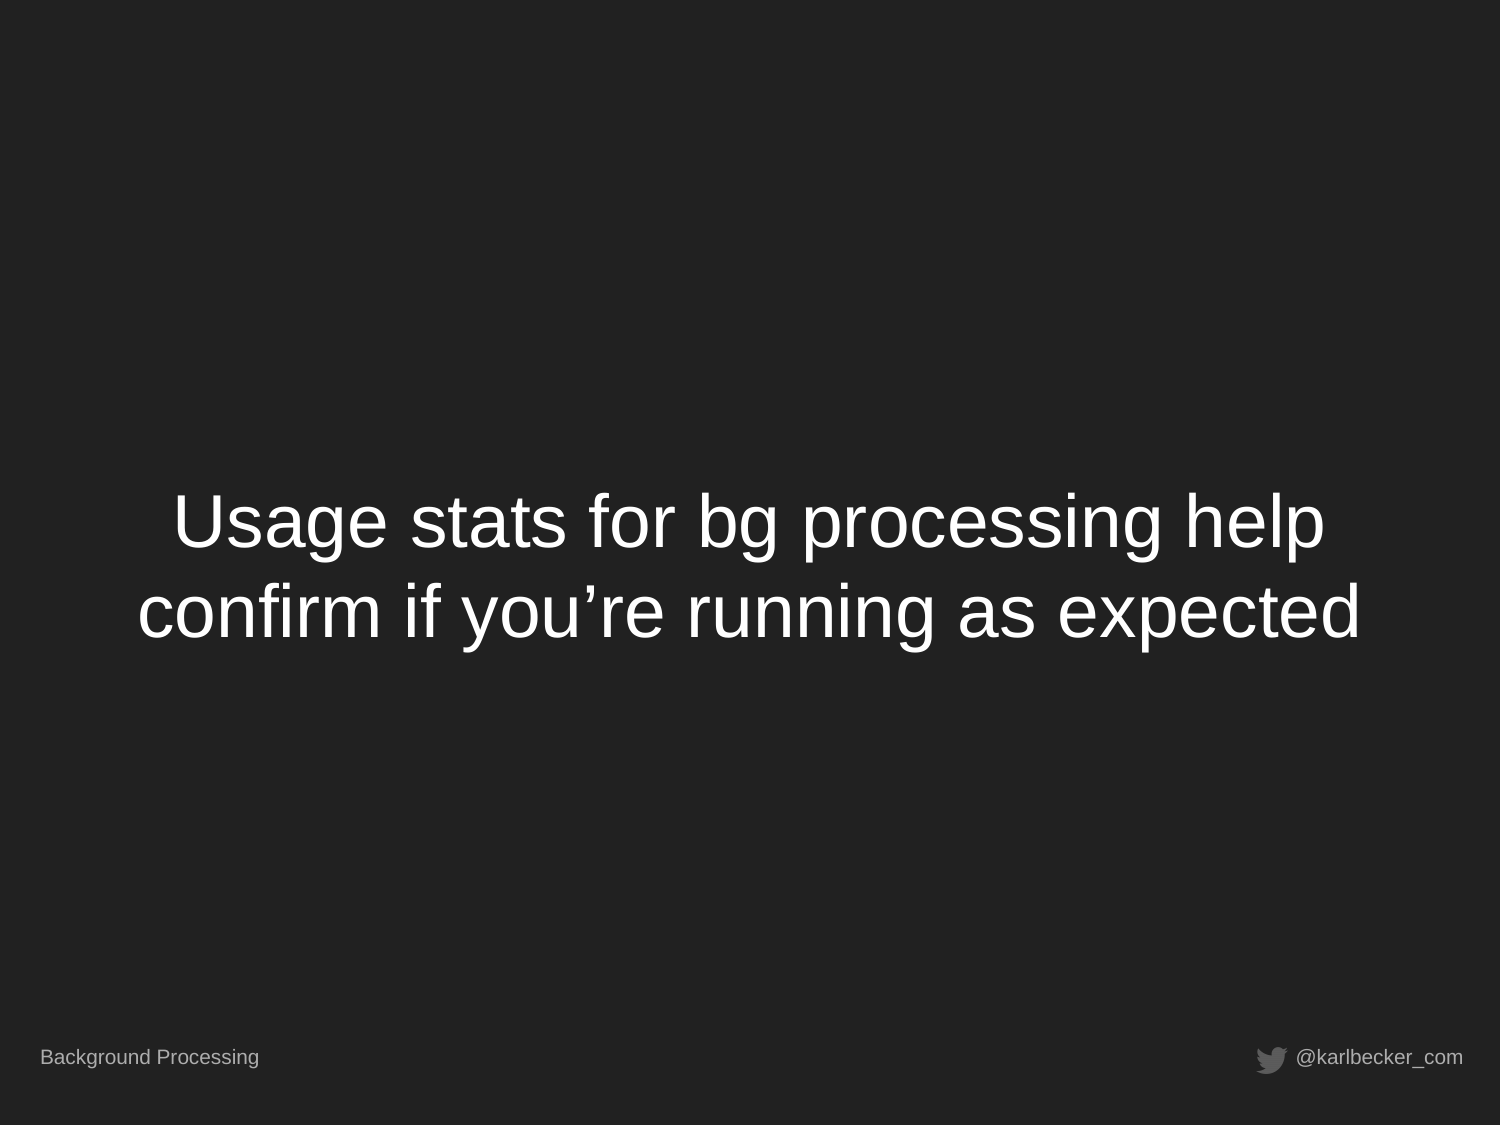

# Usage stats for bg processing help confirm if you’re running as expected